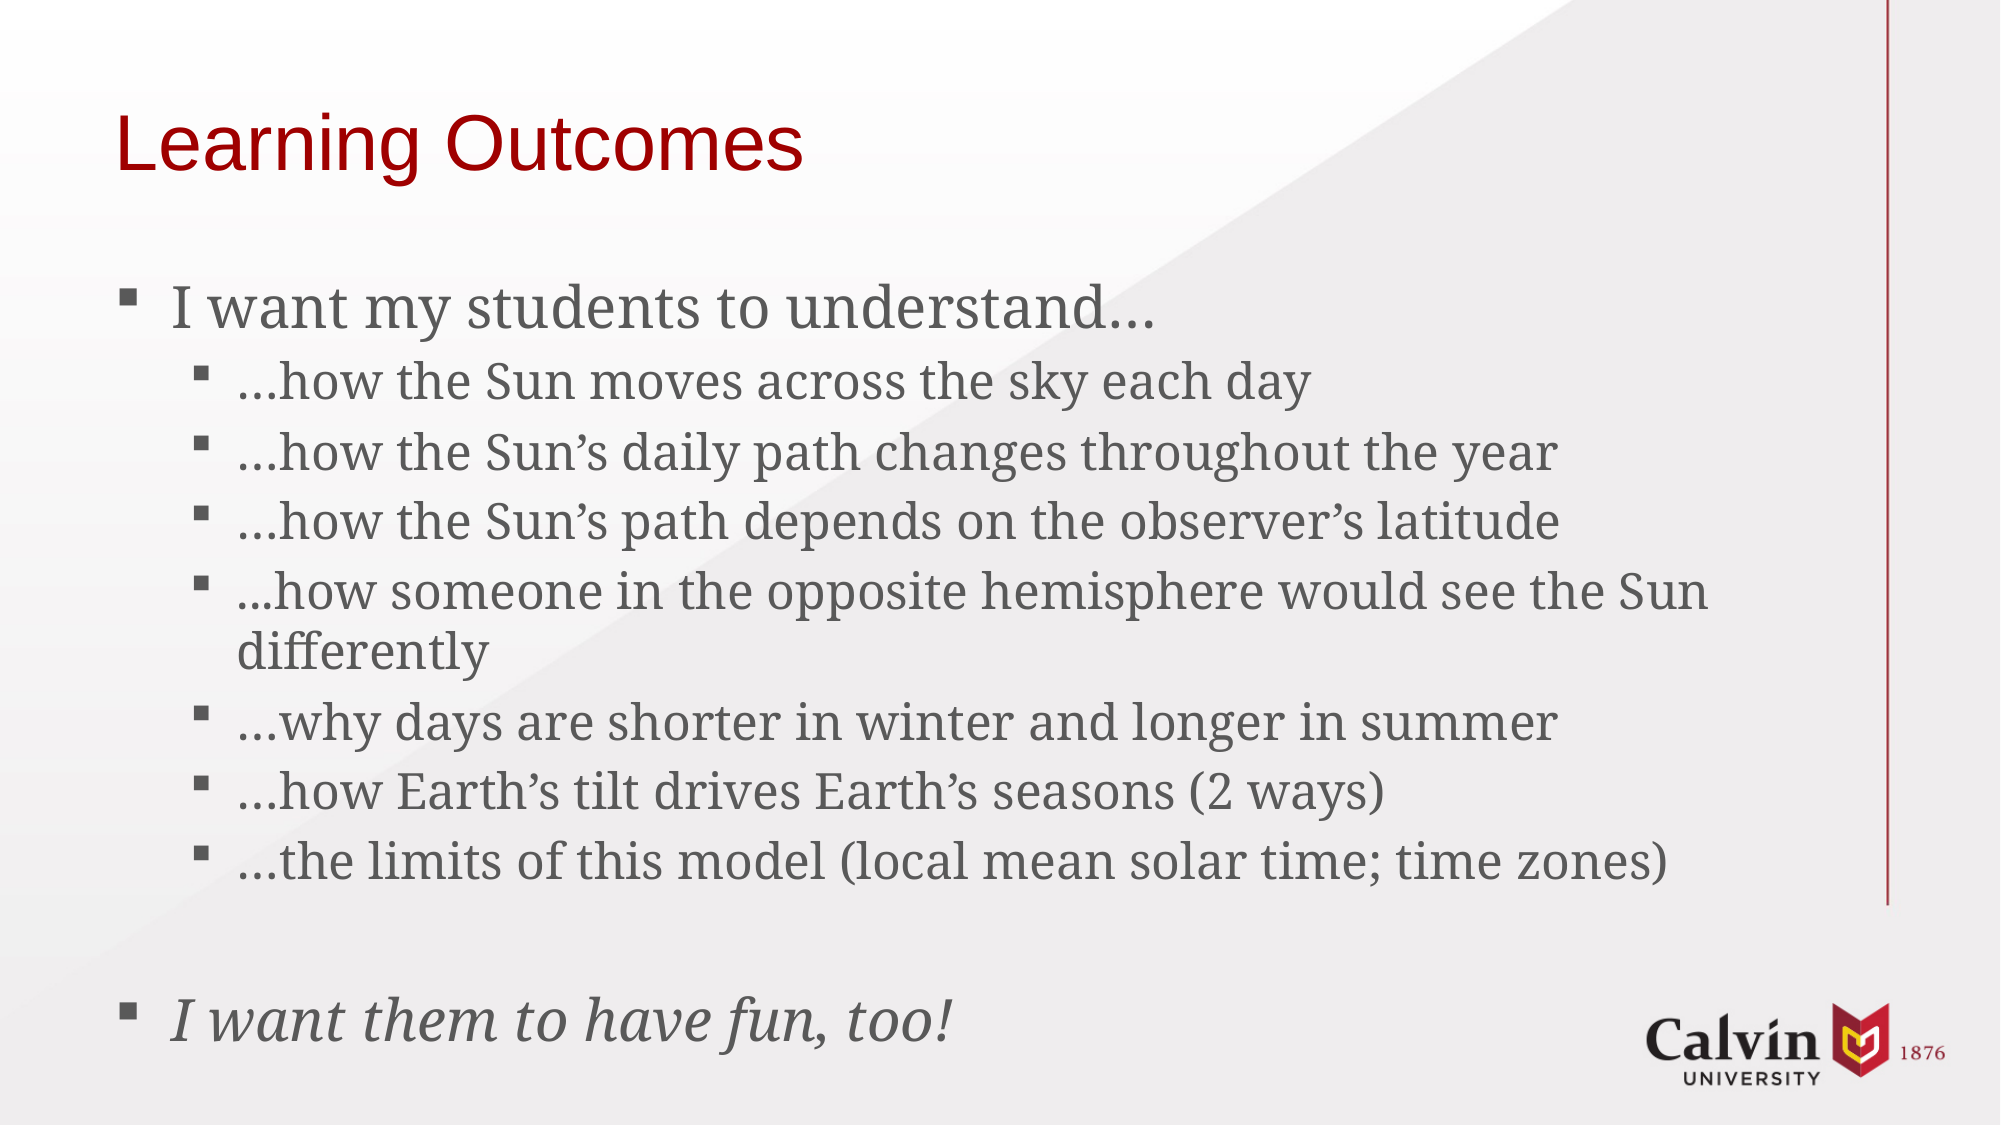

# Learning Outcomes
I want my students to understand…
…how the Sun moves across the sky each day
…how the Sun’s daily path changes throughout the year
…how the Sun’s path depends on the observer’s latitude
...how someone in the opposite hemisphere would see the Sun differently
…why days are shorter in winter and longer in summer
…how Earth’s tilt drives Earth’s seasons (2 ways)
…the limits of this model (local mean solar time; time zones)

I want them to have fun, too!